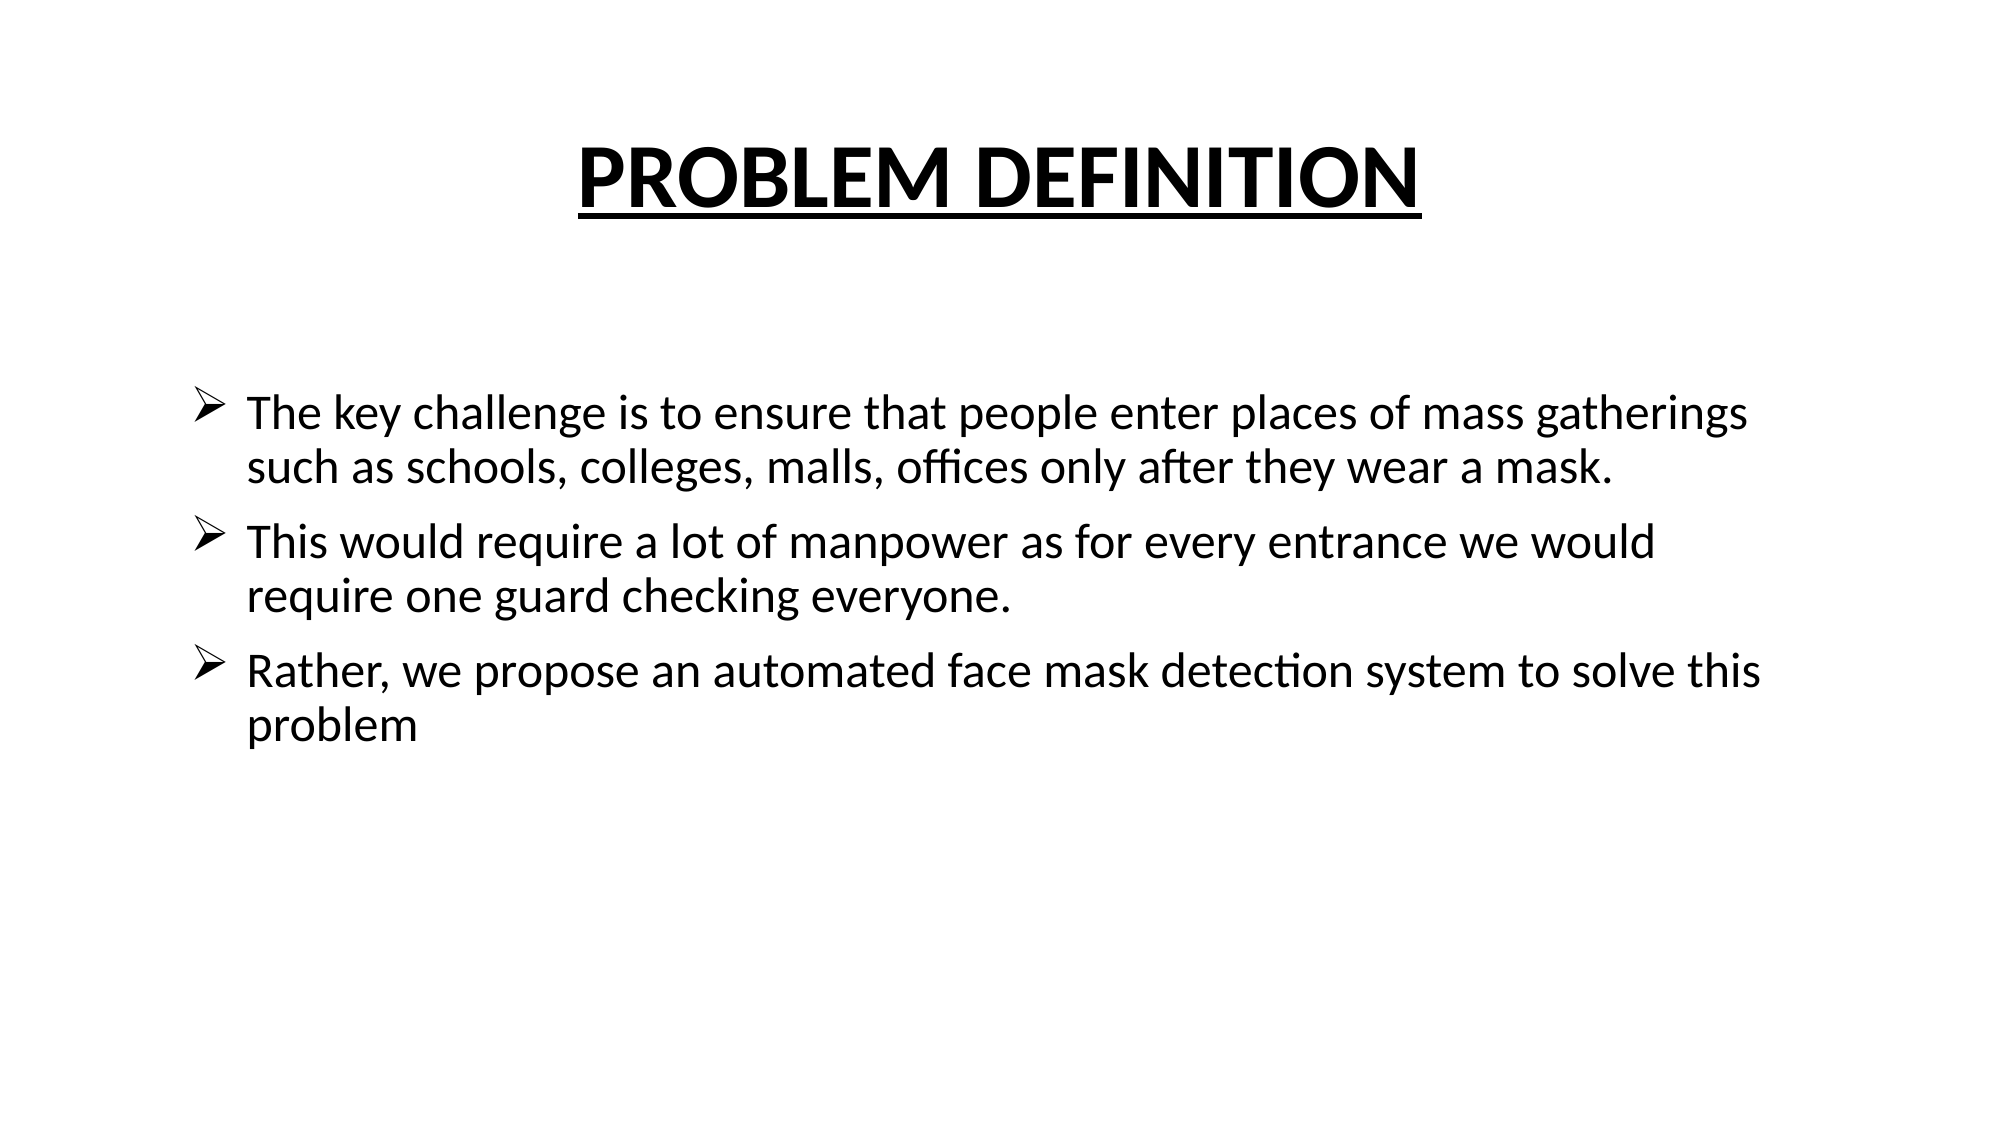

# PROBLEM DEFINITION
The key challenge is to ensure that people enter places of mass gatherings such as schools, colleges, malls, offices only after they wear a mask.
This would require a lot of manpower as for every entrance we would require one guard checking everyone.
Rather, we propose an automated face mask detection system to solve this problem